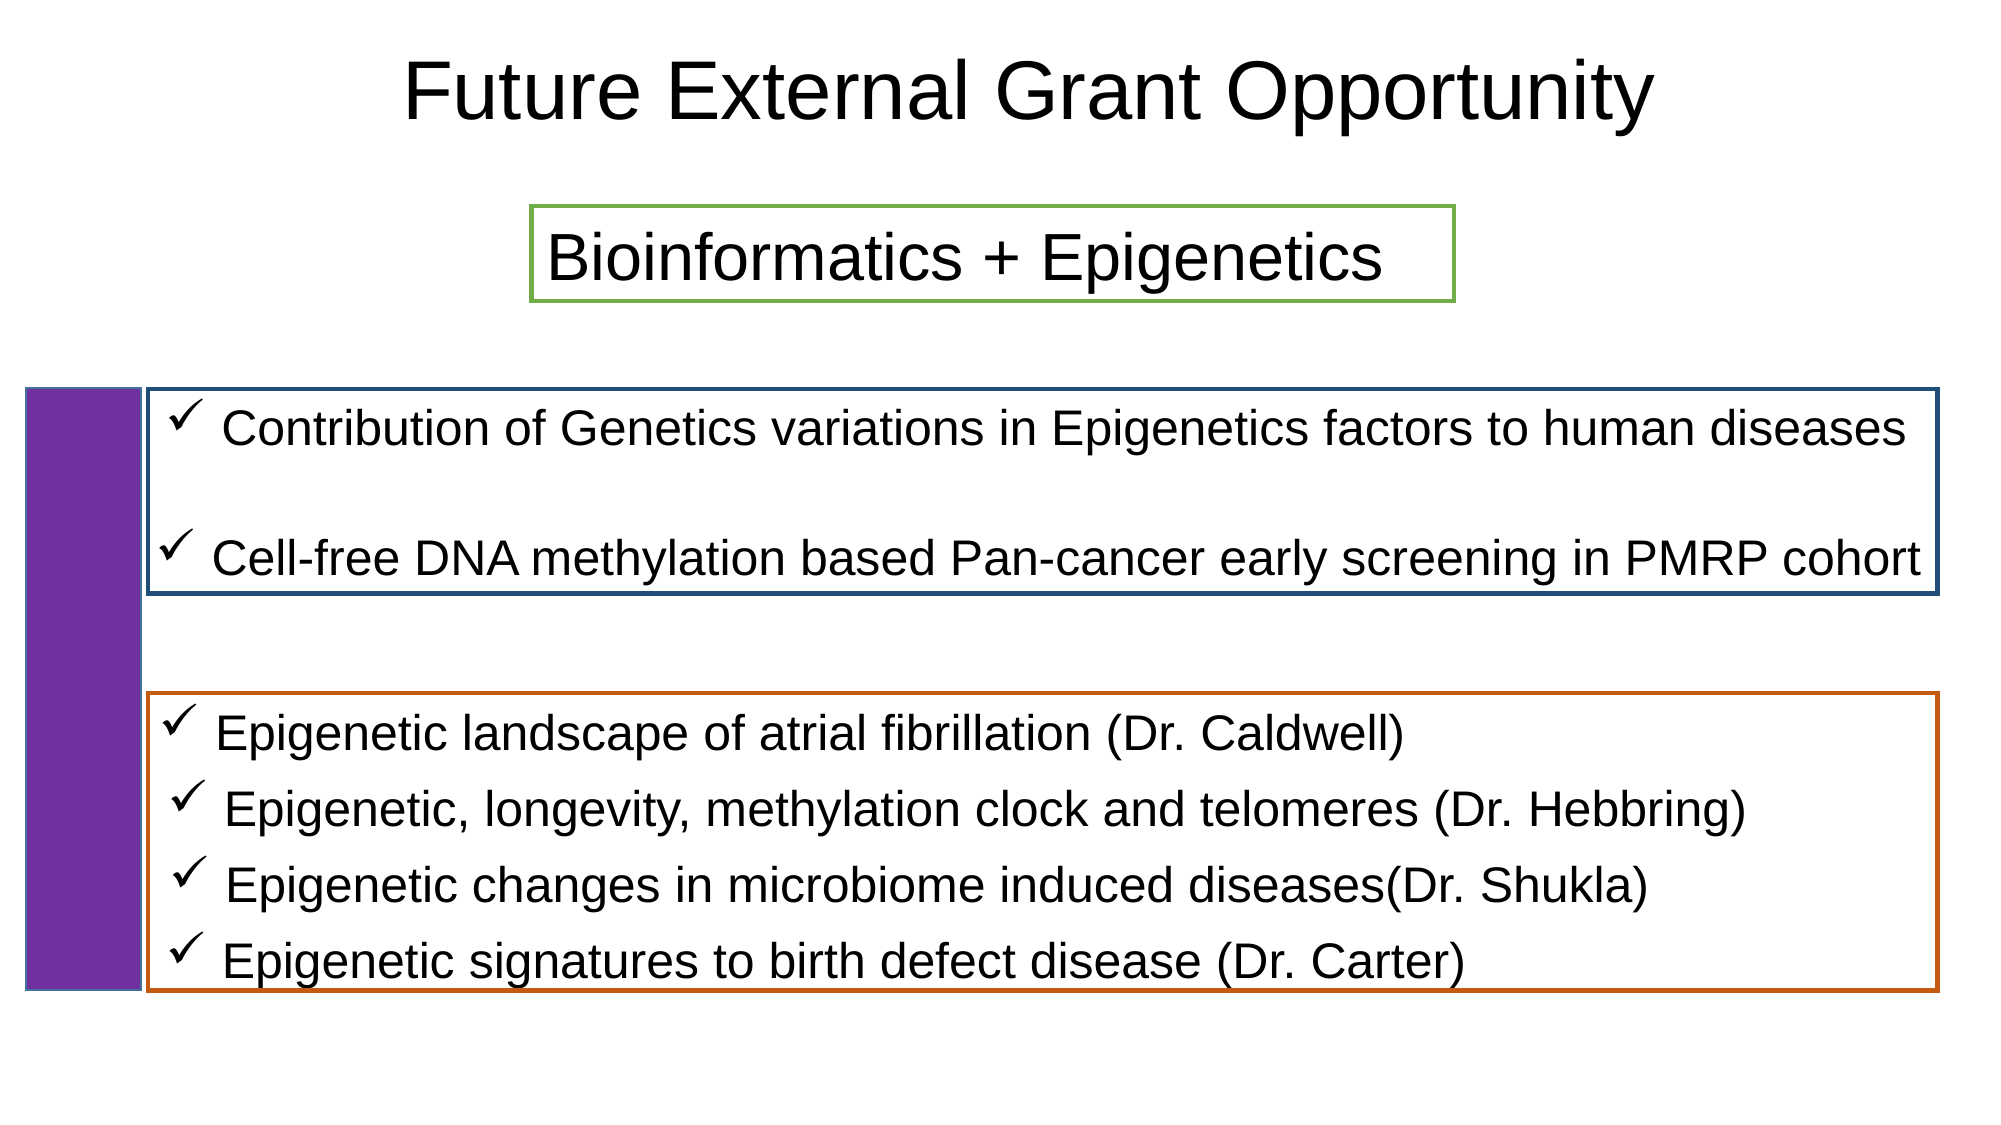

Future External Grant Opportunity
Bioinformatics + Epigenetics

Contribution of Genetics variations in Epigenetics factors to human diseases

Cell-free DNA methylation based Pan-cancer early screening in PMRP cohort
Epigenetic landscape of atrial fibrillation (Dr. Caldwell)

Epigenetic, longevity, methylation clock and telomeres (Dr. Hebbring)
Epigenetic changes in microbiome induced diseases(Dr. Shukla)
Epigenetic signatures to birth defect disease (Dr. Carter)